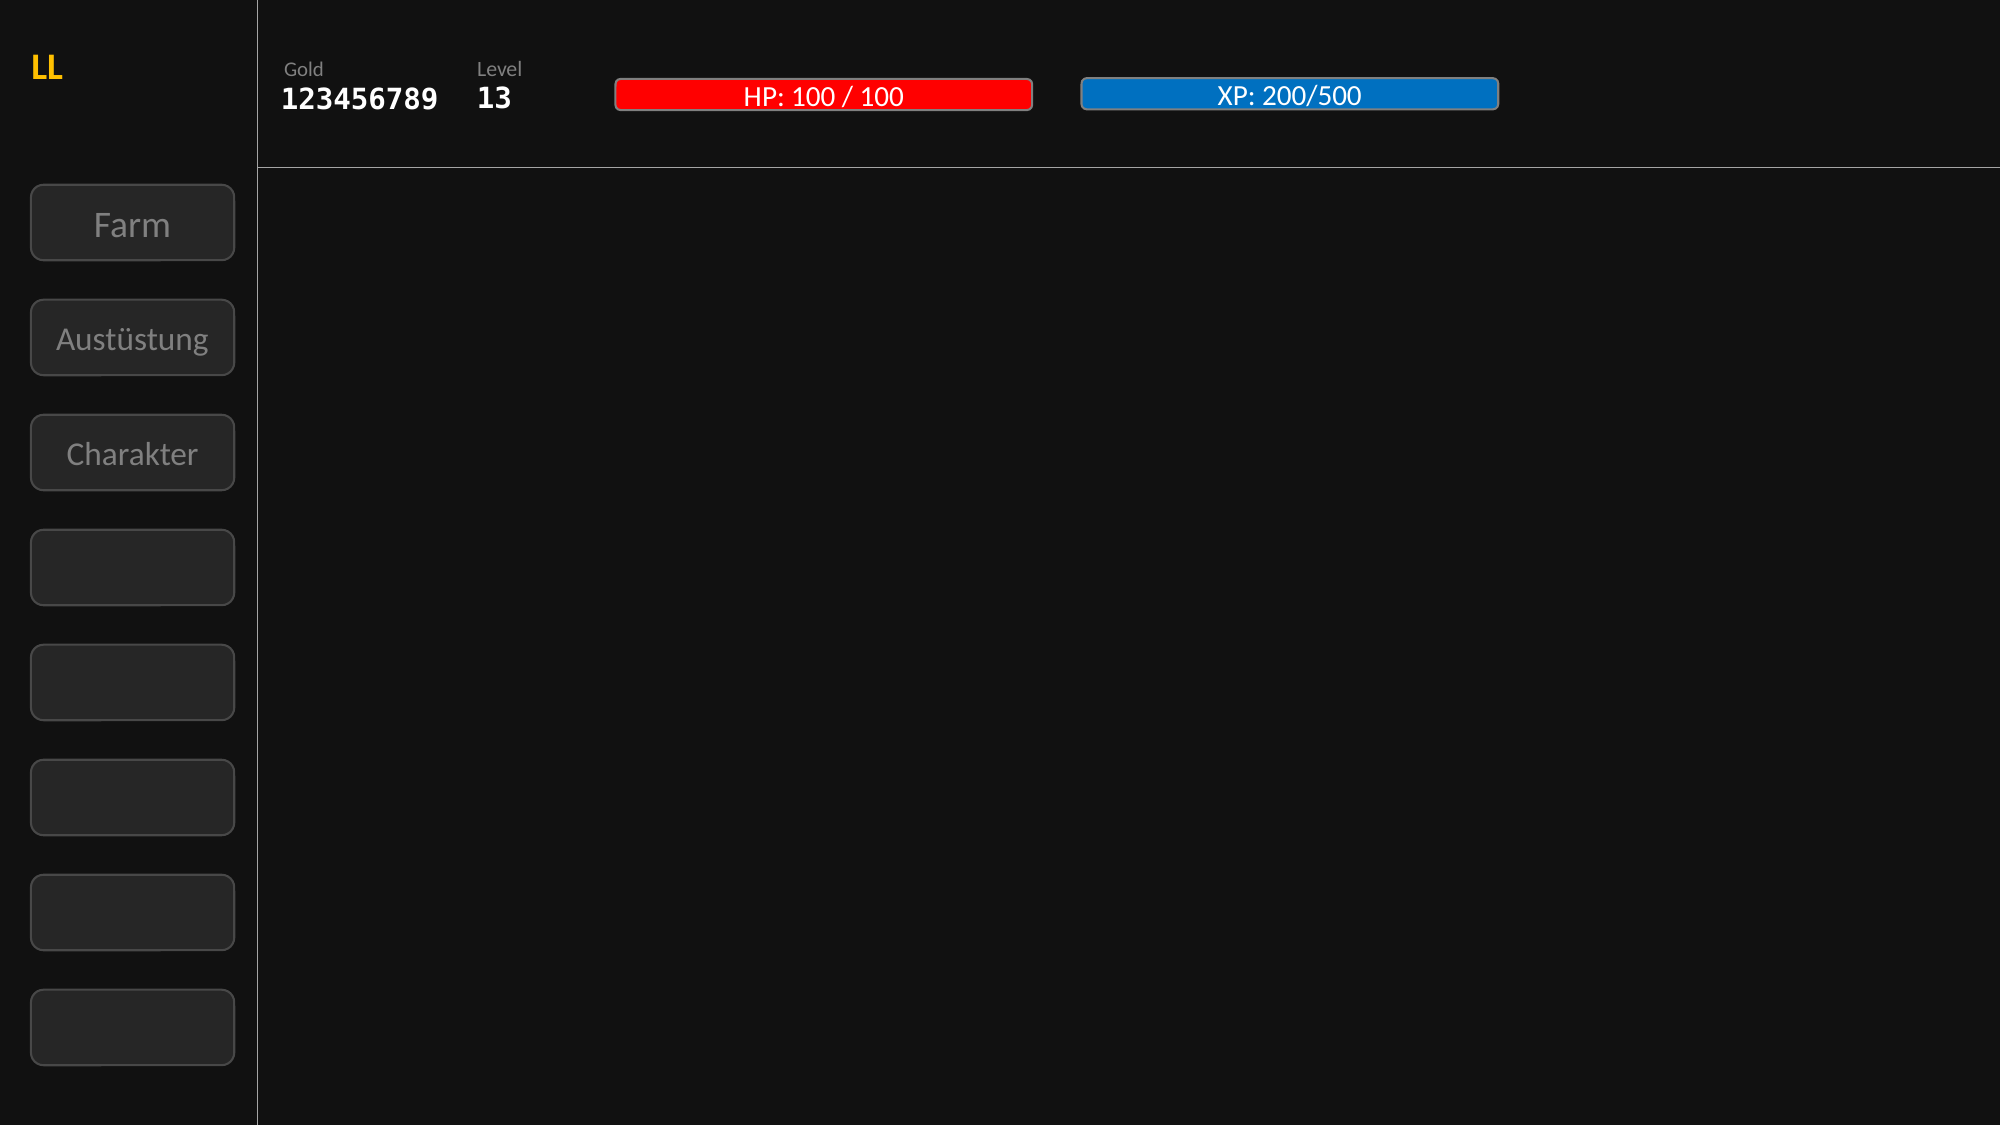

LL
Gold
Level
13
123456789
XP: 200/500
HP: 100 / 100
Farm
Austüstung
Charakter